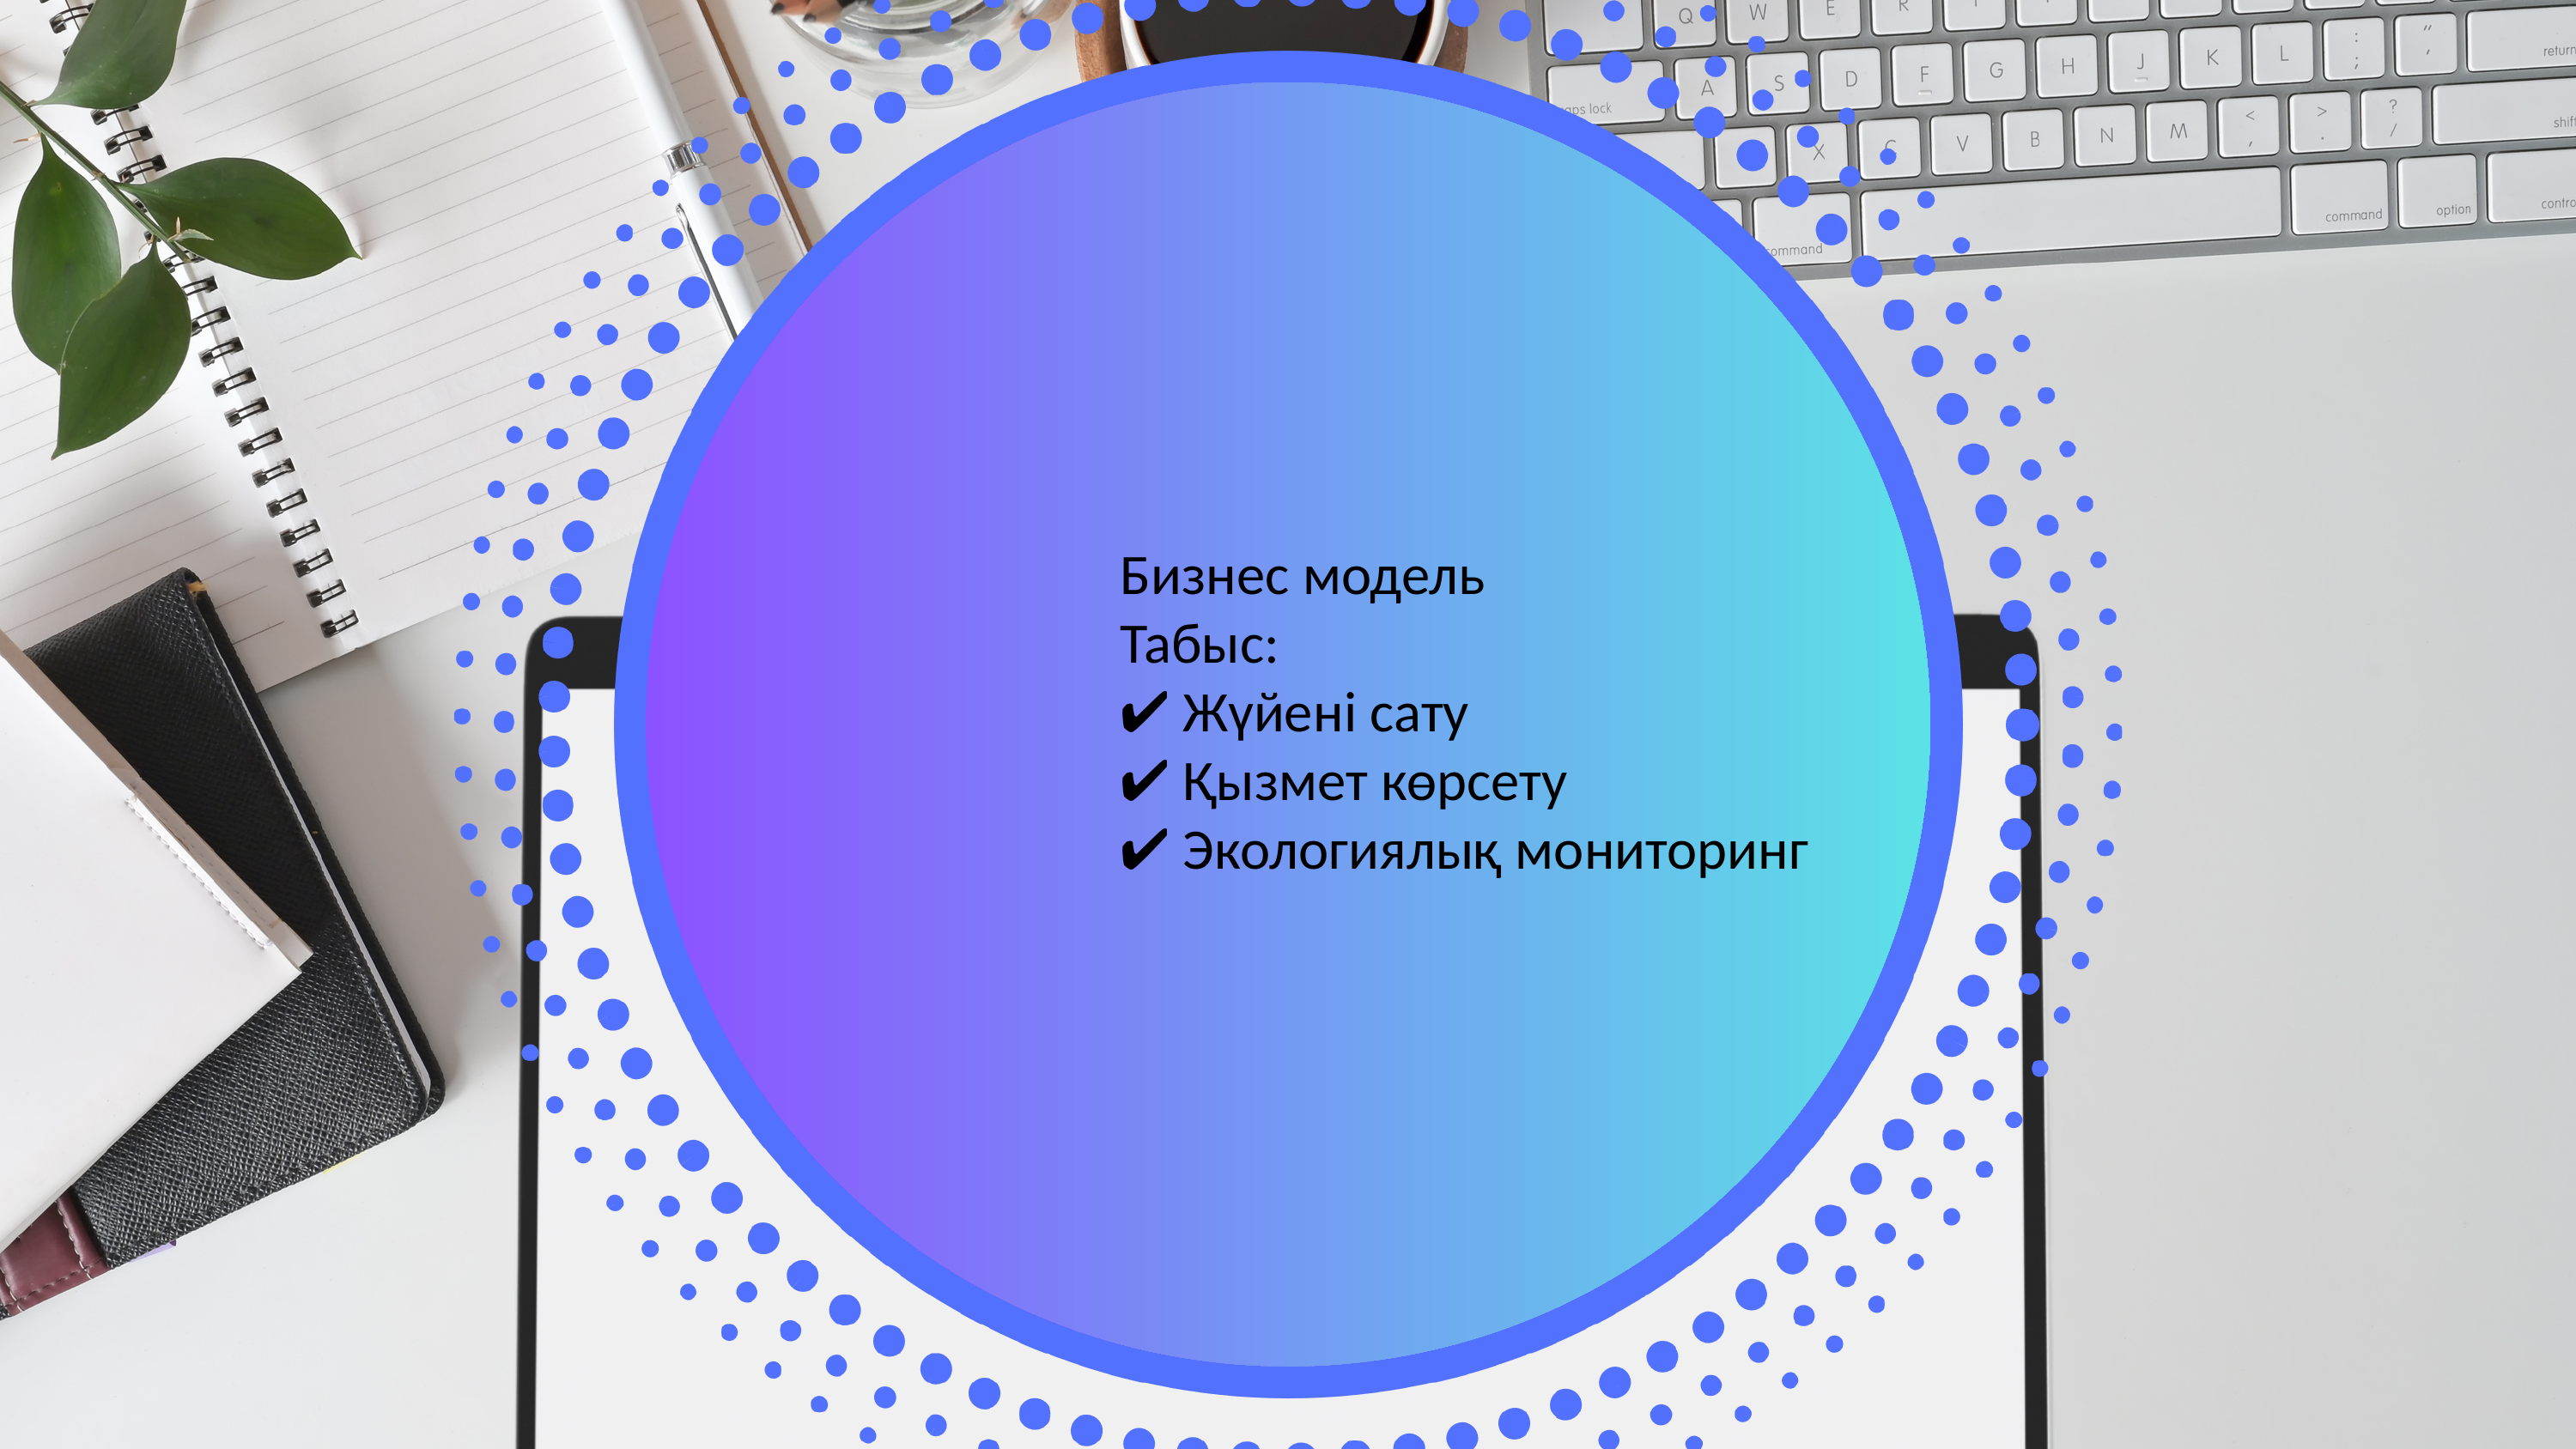

Бизнес модель
Табыс:
✔ Жүйені сату
✔ Қызмет көрсету
✔ Экологиялық мониторинг